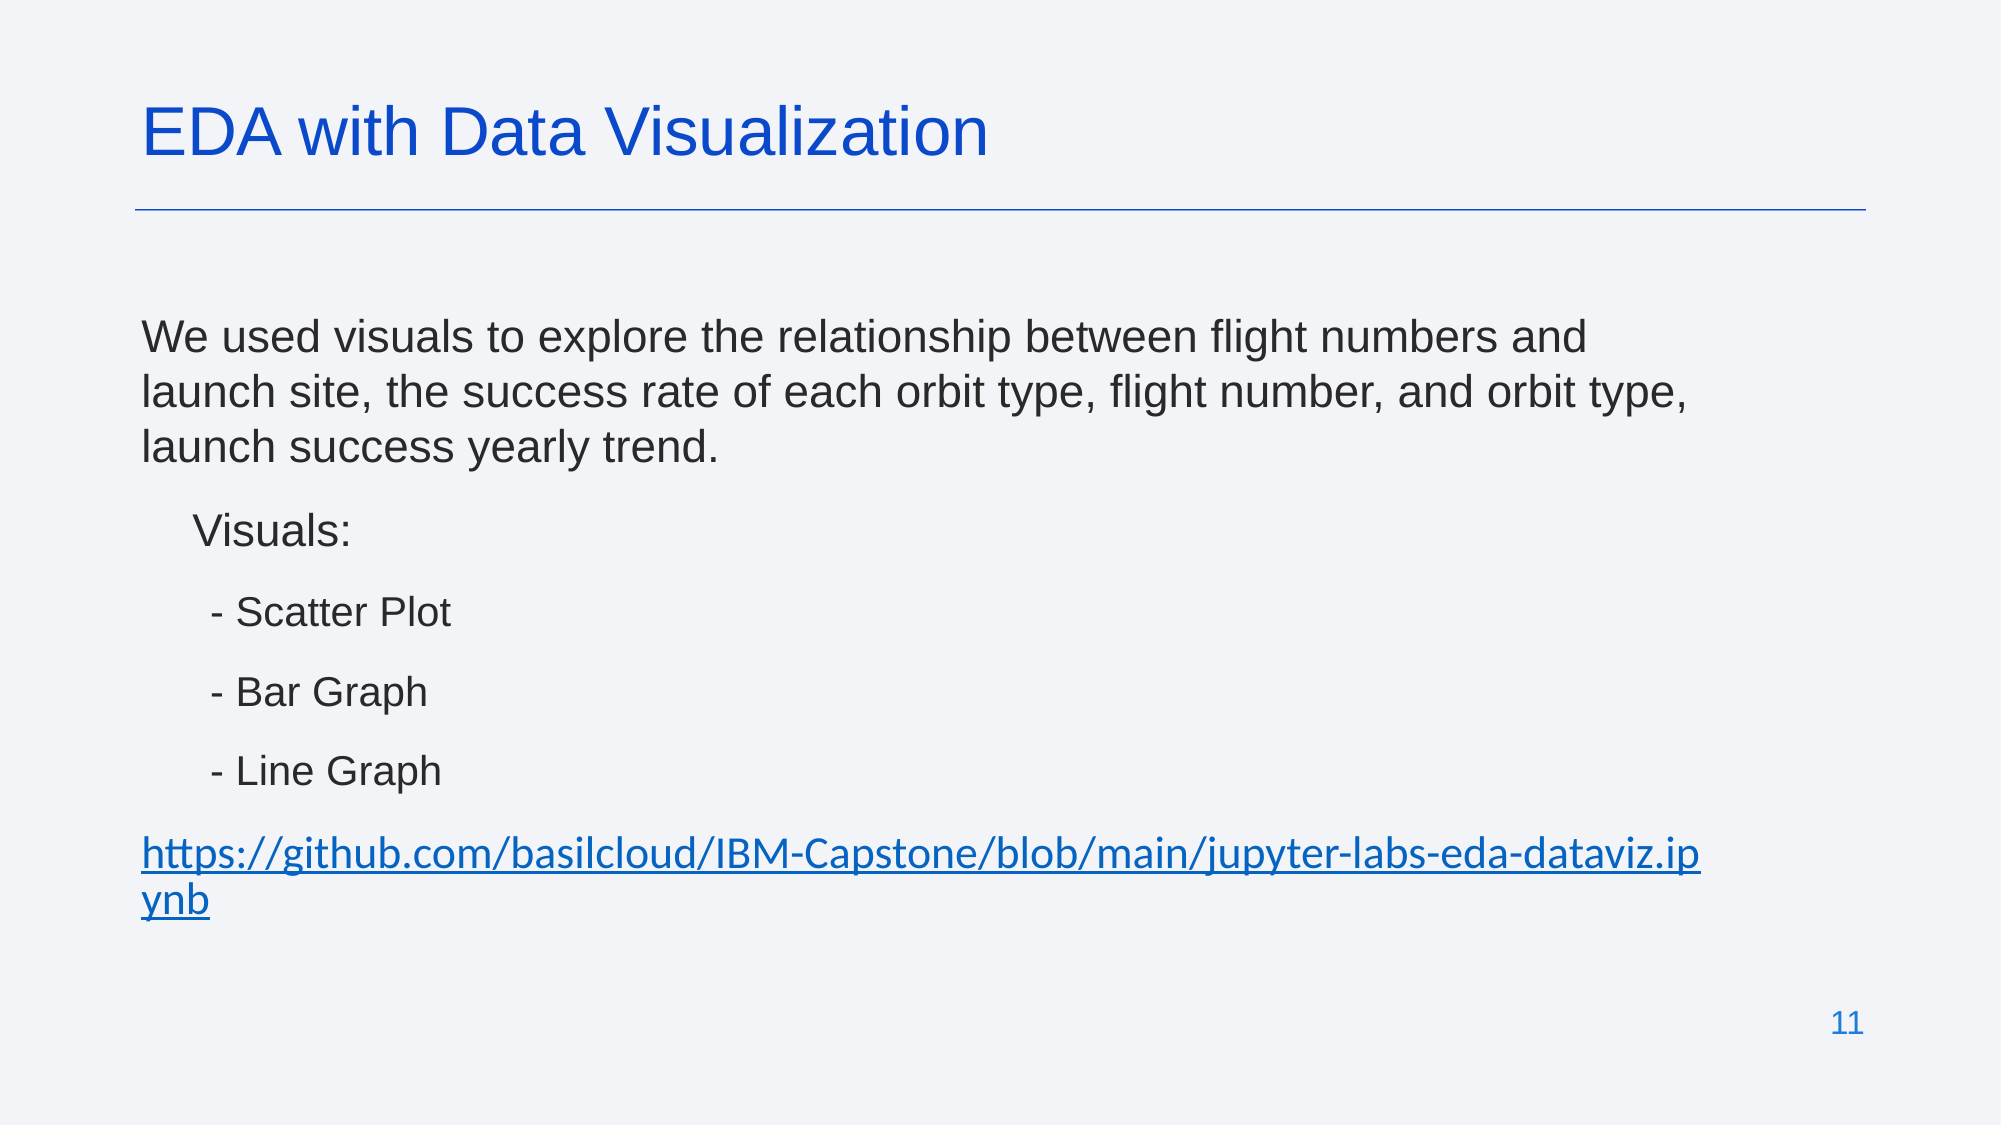

EDA with Data Visualization
We used visuals to explore the relationship between flight numbers and launch site, the success rate of each orbit type, flight number, and orbit type, launch success yearly trend.
    Visuals:
      - Scatter Plot
      - Bar Graph
      - Line Graph
https://github.com/basilcloud/IBM-Capstone/blob/main/jupyter-labs-eda-dataviz.ipynb

11